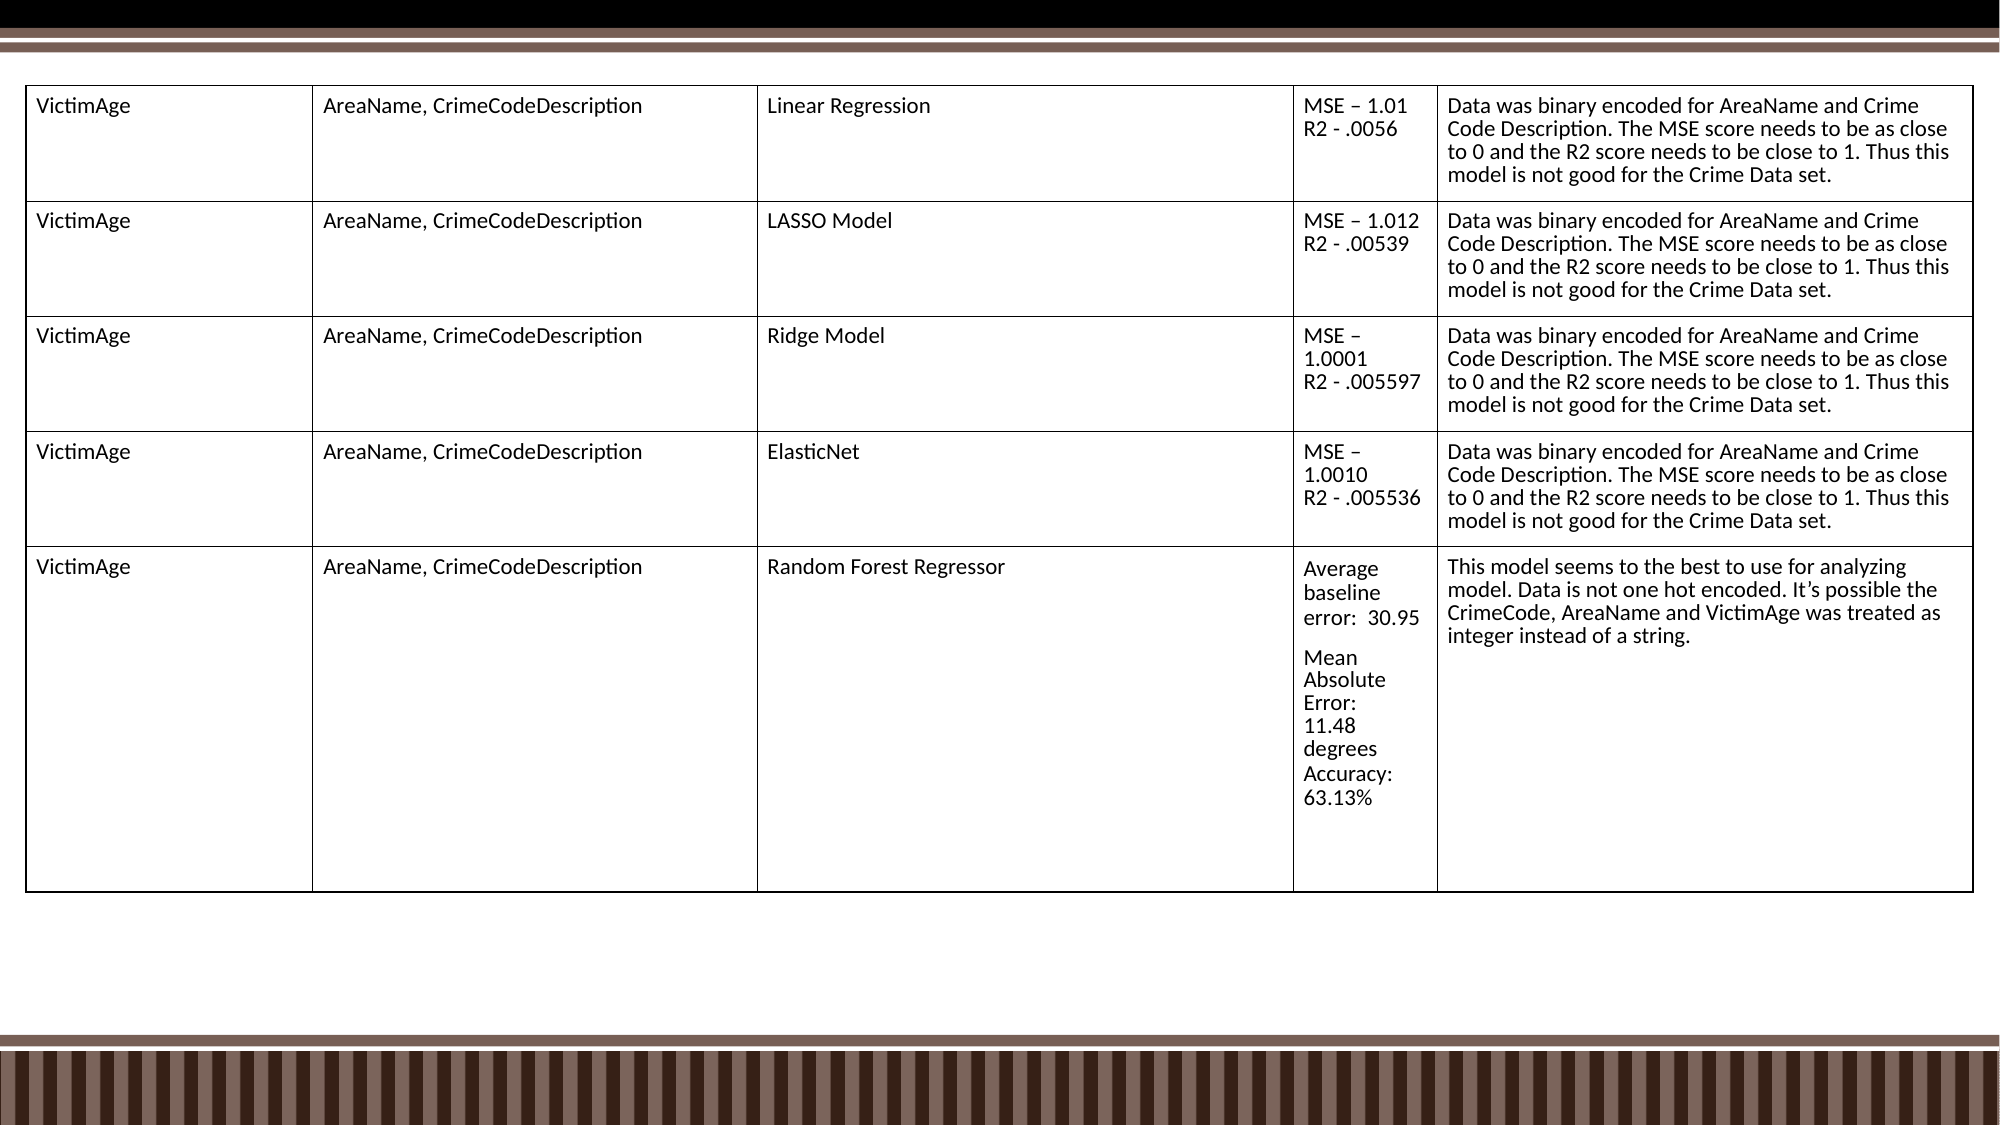

| VictimAge | AreaName, CrimeCodeDescription | Linear Regression | MSE – 1.01 R2 - .0056 | Data was binary encoded for AreaName and Crime Code Description. The MSE score needs to be as close to 0 and the R2 score needs to be close to 1. Thus this model is not good for the Crime Data set. |
| --- | --- | --- | --- | --- |
| VictimAge | AreaName, CrimeCodeDescription | LASSO Model | MSE – 1.012 R2 - .00539 | Data was binary encoded for AreaName and Crime Code Description. The MSE score needs to be as close to 0 and the R2 score needs to be close to 1. Thus this model is not good for the Crime Data set. |
| VictimAge | AreaName, CrimeCodeDescription | Ridge Model | MSE – 1.0001 R2 - .005597 | Data was binary encoded for AreaName and Crime Code Description. The MSE score needs to be as close to 0 and the R2 score needs to be close to 1. Thus this model is not good for the Crime Data set. |
| VictimAge | AreaName, CrimeCodeDescription | ElasticNet | MSE – 1.0010 R2 - .005536 | Data was binary encoded for AreaName and Crime Code Description. The MSE score needs to be as close to 0 and the R2 score needs to be close to 1. Thus this model is not good for the Crime Data set. |
| VictimAge | AreaName, CrimeCodeDescription | Random Forest Regressor | Average baseline error: 30.95 Mean Absolute Error: 11.48 degrees Accuracy: 63.13% | This model seems to the best to use for analyzing model. Data is not one hot encoded. It’s possible the CrimeCode, AreaName and VictimAge was treated as integer instead of a string. |